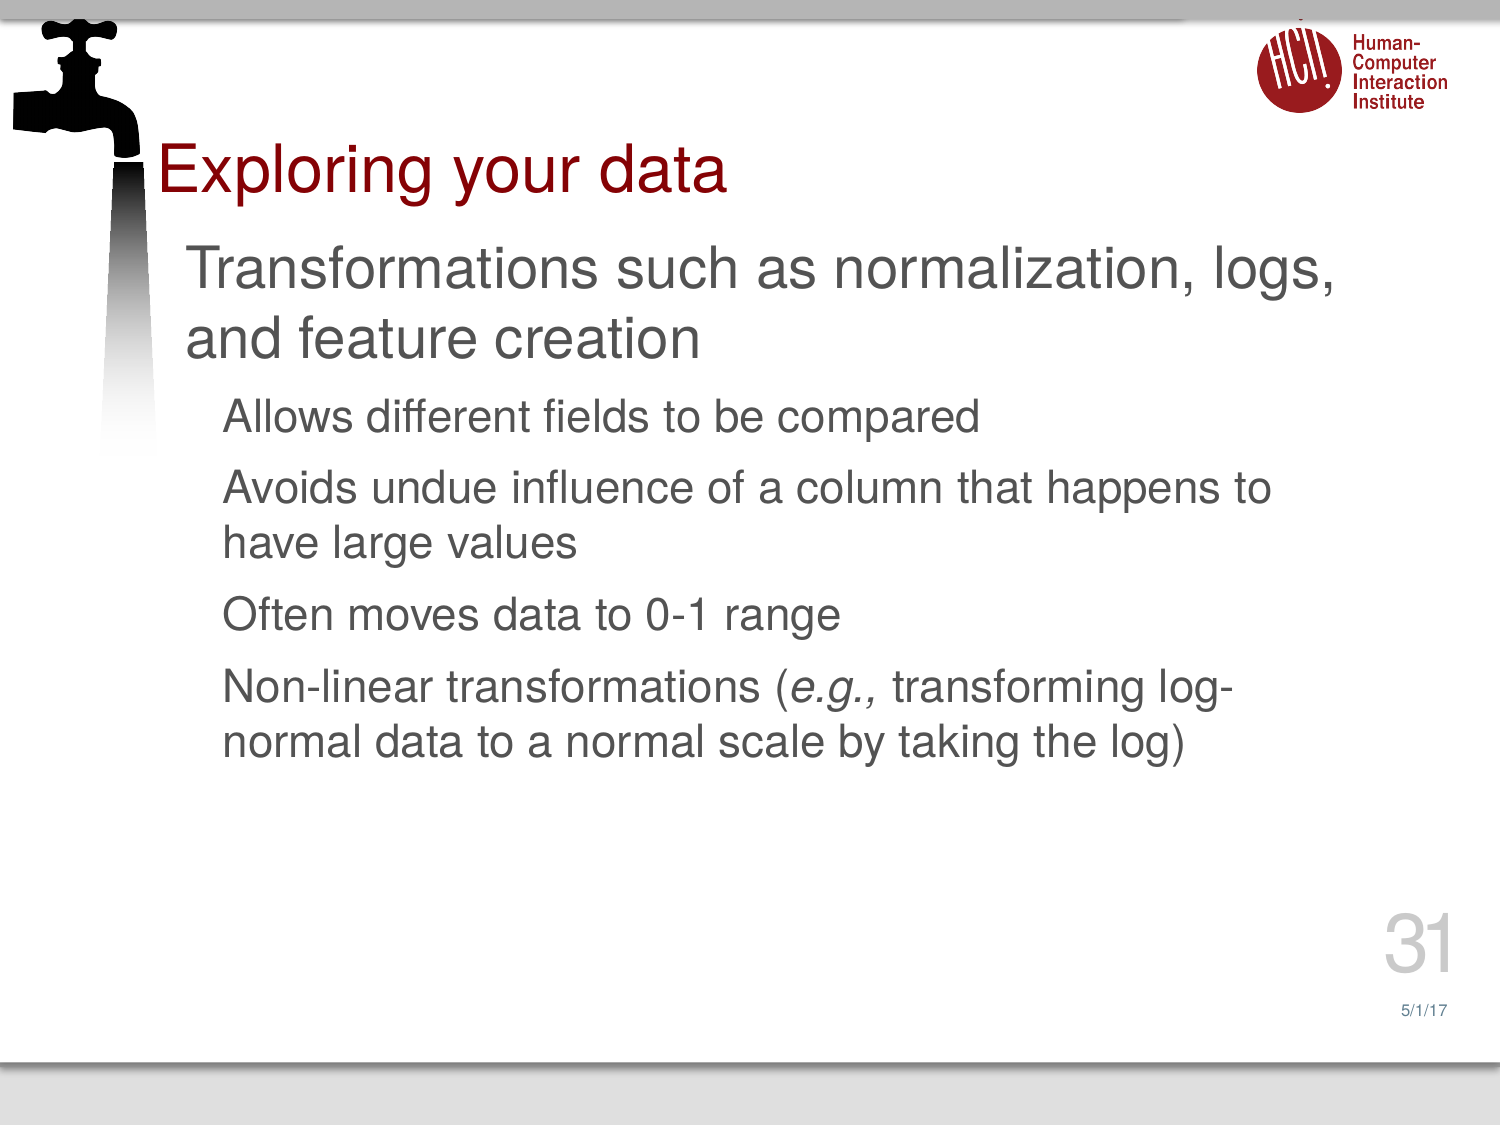

# Exploring your data
Transformations such as normalization, logs, and feature creation
Allows different fields to be compared
Avoids undue influence of a column that happens to have large values
Often moves data to 0-1 range
Non-linear transformations (e.g., transforming log-normal data to a normal scale by taking the log)

31
5/1/17